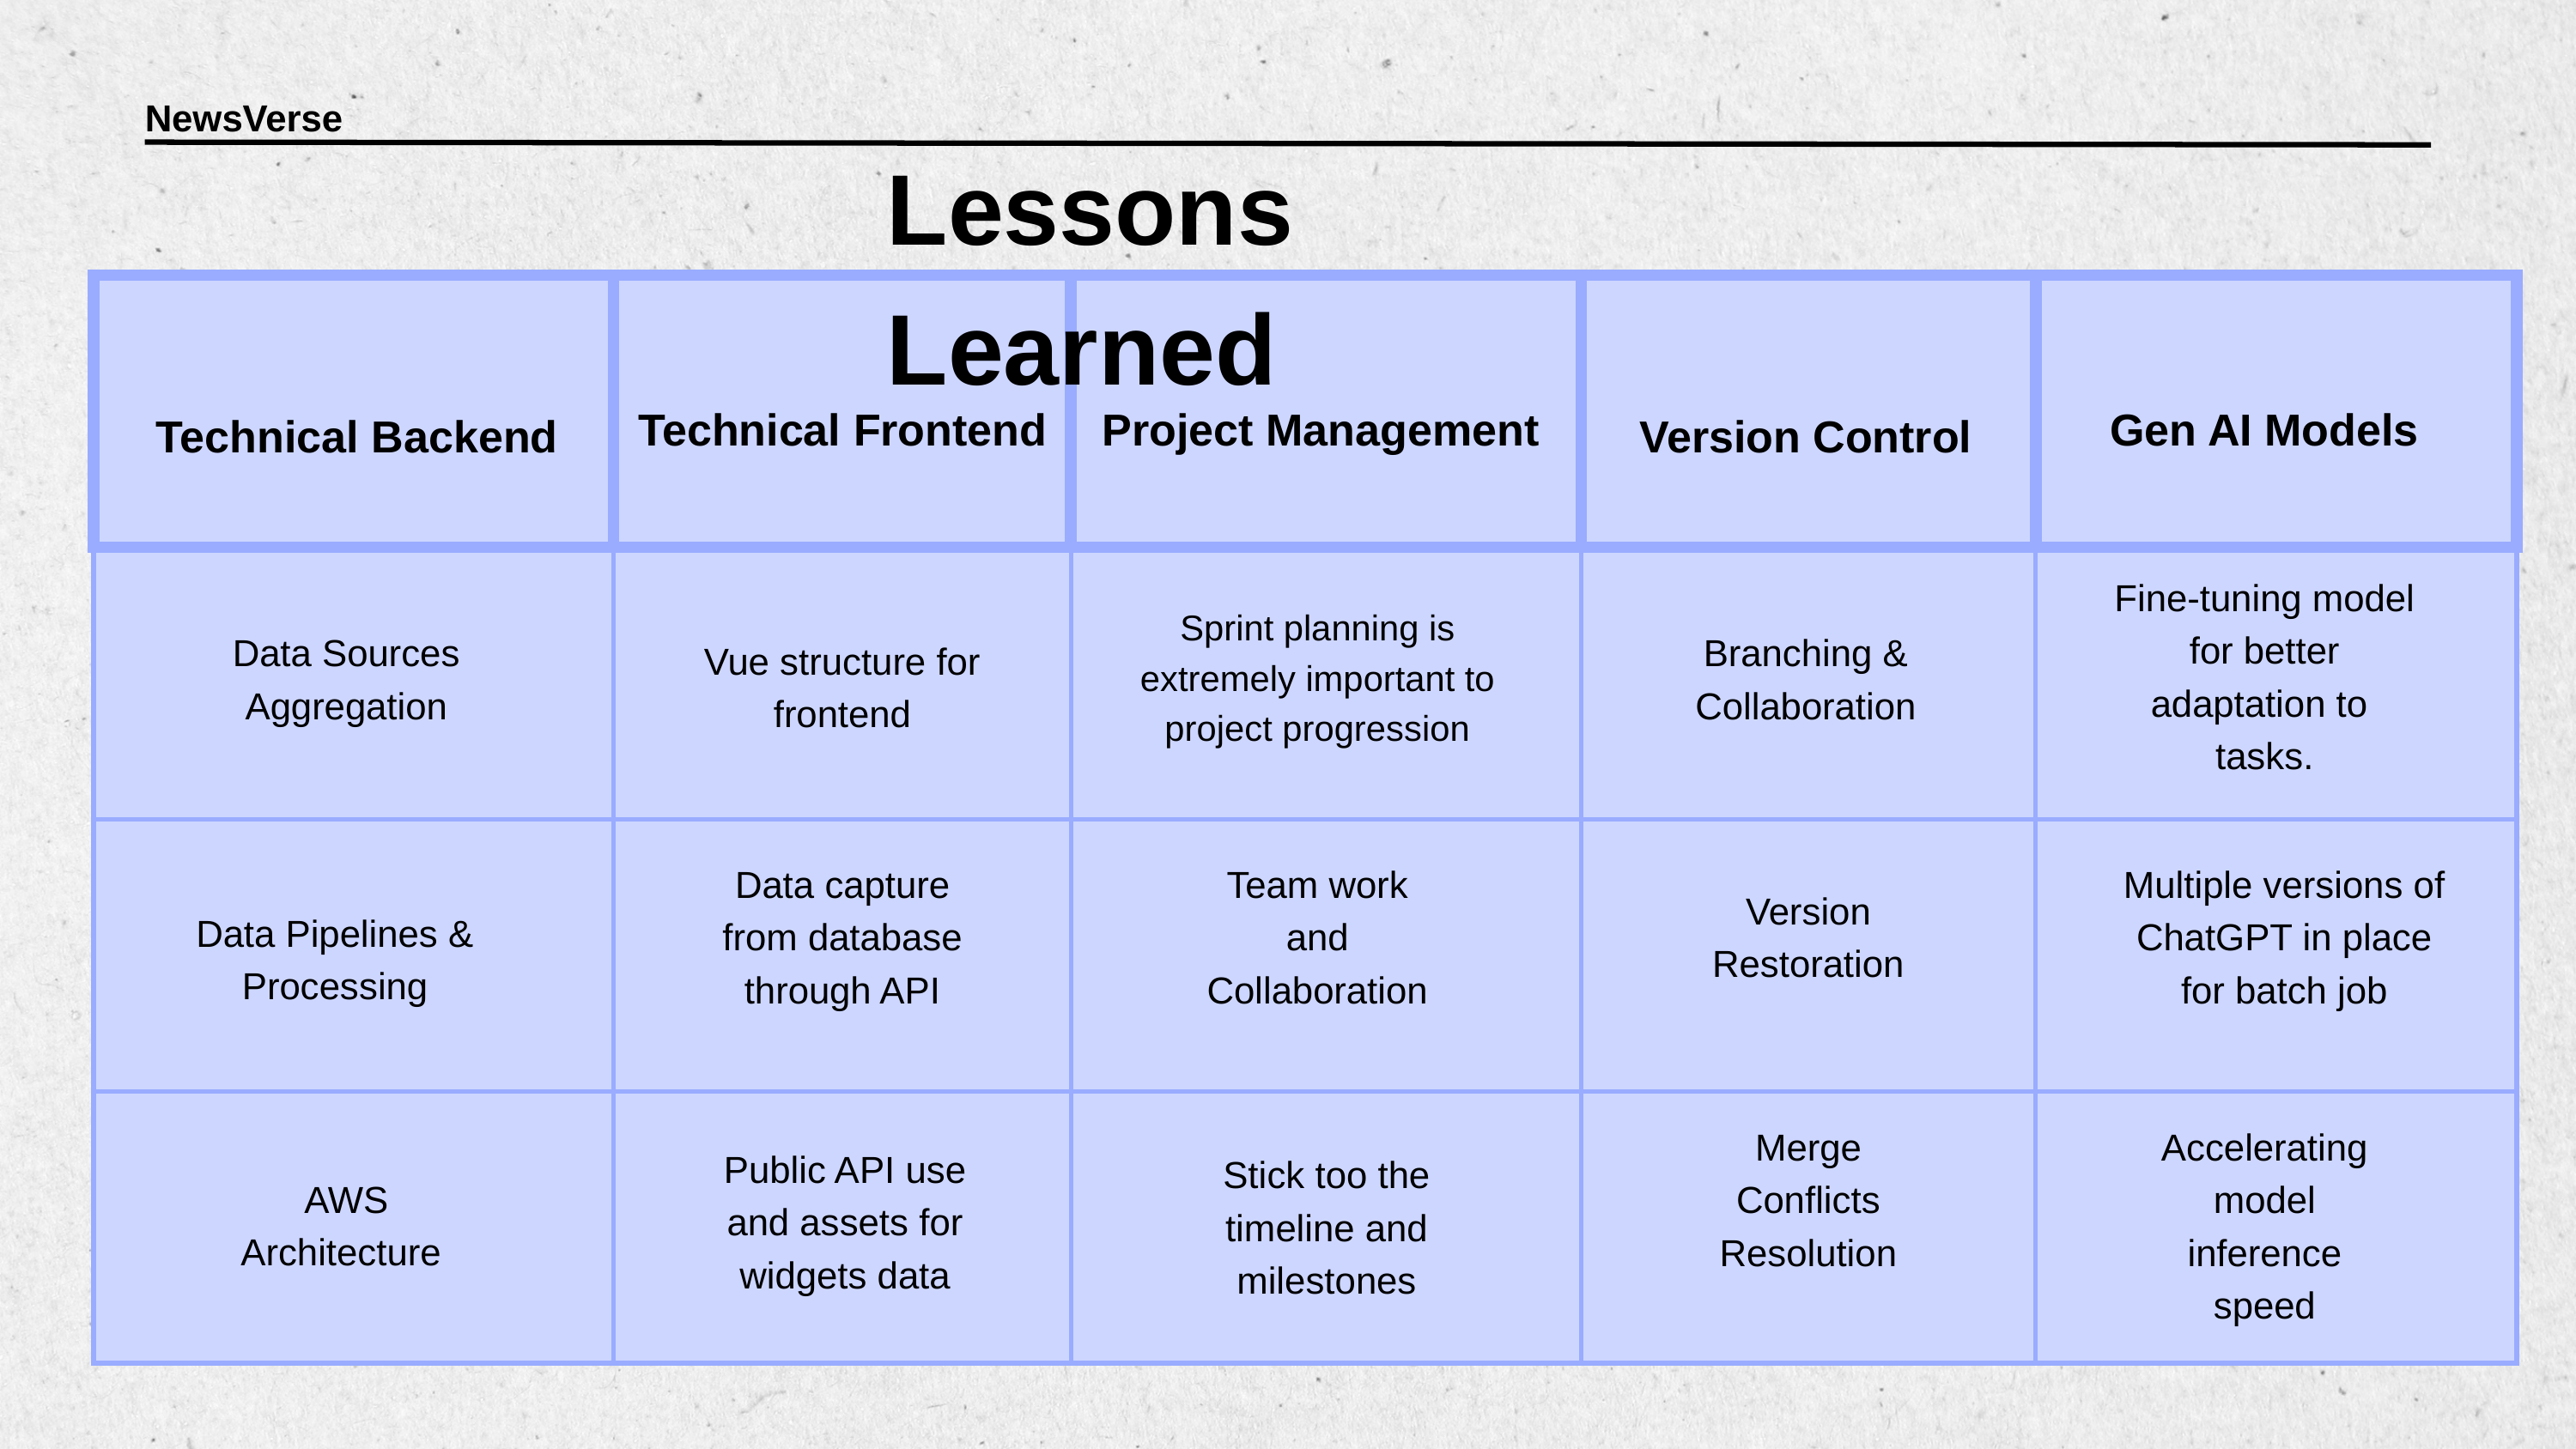

NewsVerse
Lessons Learned

|  |  |  |  |  |
| --- | --- | --- | --- | --- |
|  | Vue structure for frontend |  |  |  |
|  |  |  |  |  |
|  |  |  |  |  |
Technical Frontend
Project Management
Gen AI Models
Technical Backend
Version Control
Fine-tuning model for better adaptation to  tasks.
Sprint planning is extremely important to project progression
Data Sources Aggregation
Branching & Collaboration
Data capture from database through API
Team work and Collaboration
Multiple versions of ChatGPT in place for batch job
Version Restoration
Data Pipelines & Processing
Merge Conflicts Resolution
Accelerating model inference speed
Public API use and assets for widgets data
Stick too the timeline and milestones
AWS Architecture